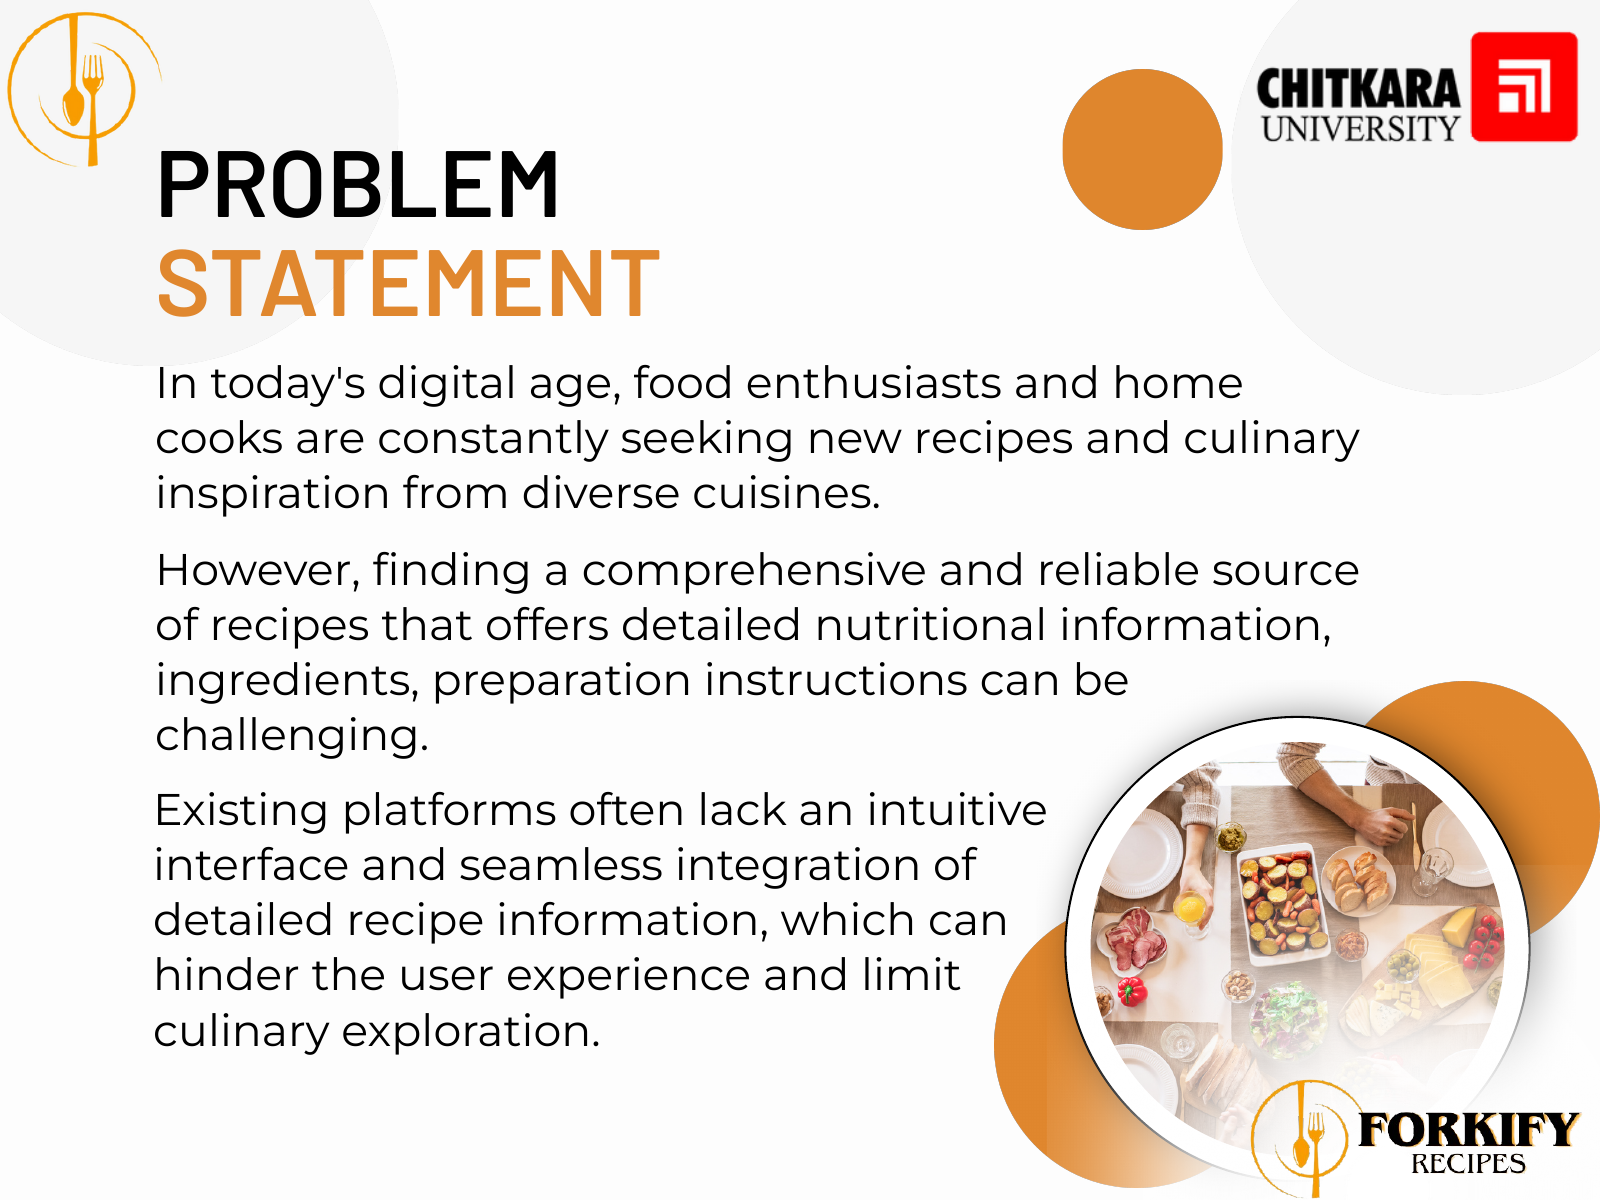

PROBLEM
STATEMENT
In today's digital age, food enthusiasts and home cooks are constantly seeking new recipes and culinary inspiration from diverse cuisines.
However, finding a comprehensive and reliable source of recipes that offers detailed nutritional information, ingredients, preparation instructions can be challenging.

Existing platforms often lack an intuitive interface and seamless integration of detailed recipe information, which can hinder the user experience and limit culinary exploration.